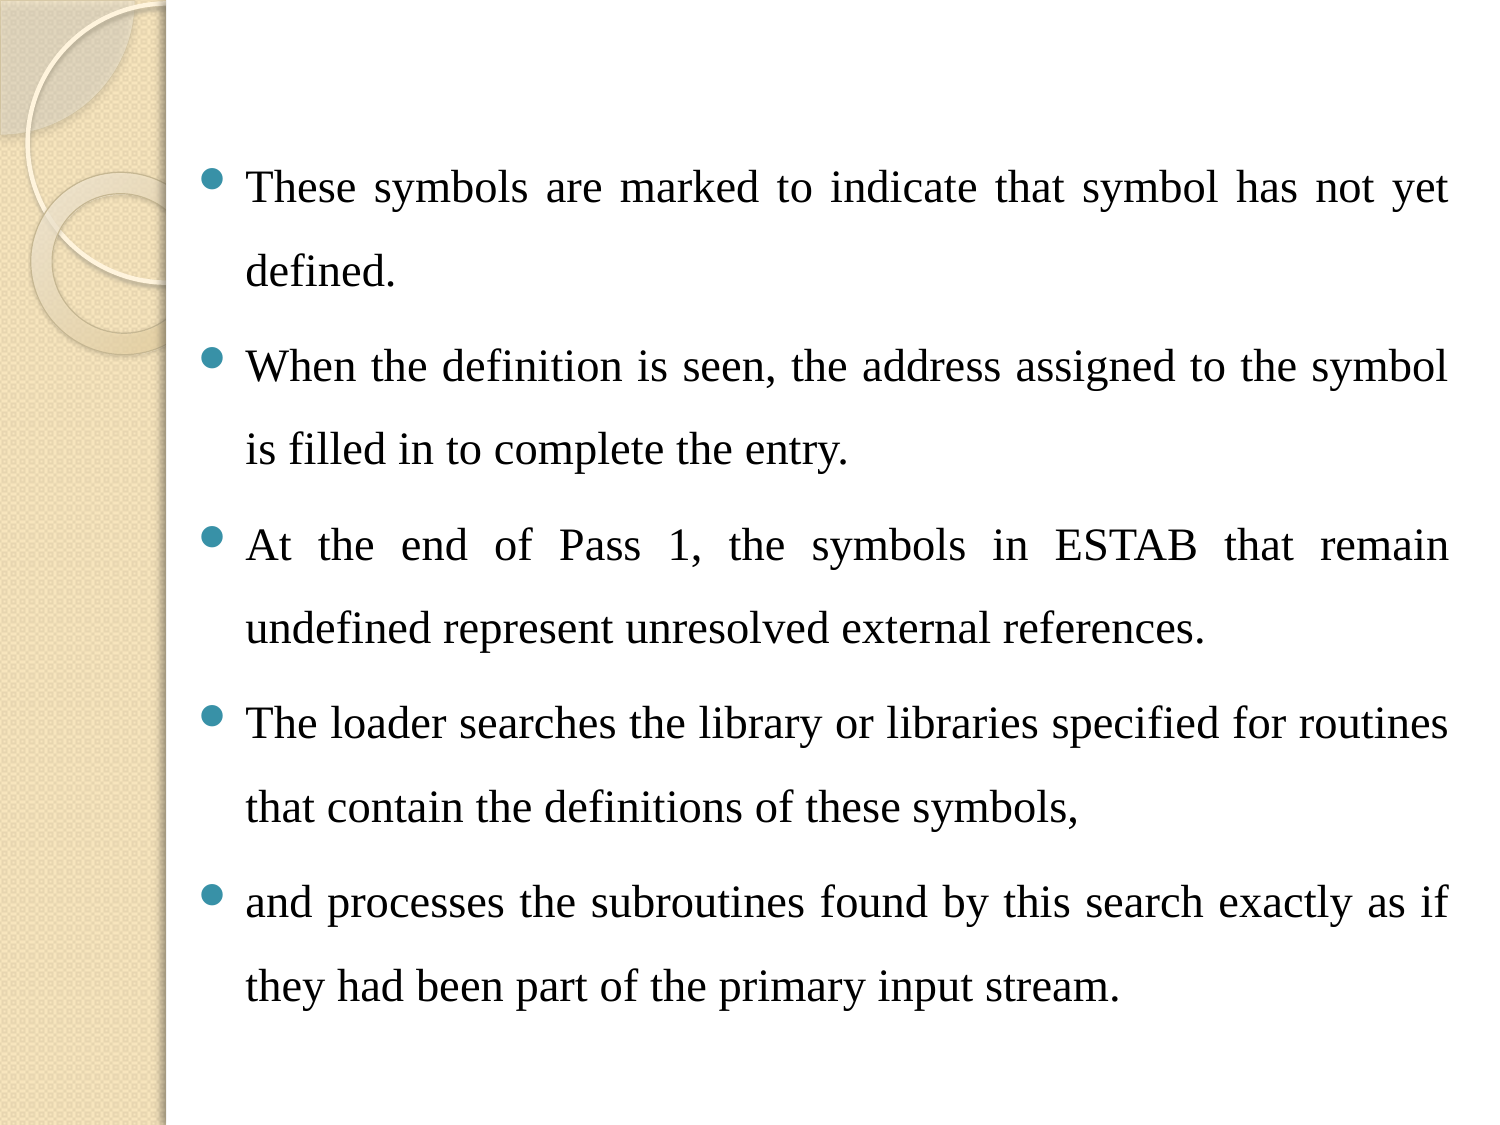

These symbols are marked to indicate that symbol has not yet defined.
When the definition is seen, the address assigned to the symbol is filled in to complete the entry.
At the end of Pass 1, the symbols in ESTAB that remain undefined represent unresolved external references.
The loader searches the library or libraries specified for routines that contain the definitions of these symbols,
and processes the subroutines found by this search exactly as if they had been part of the primary input stream.